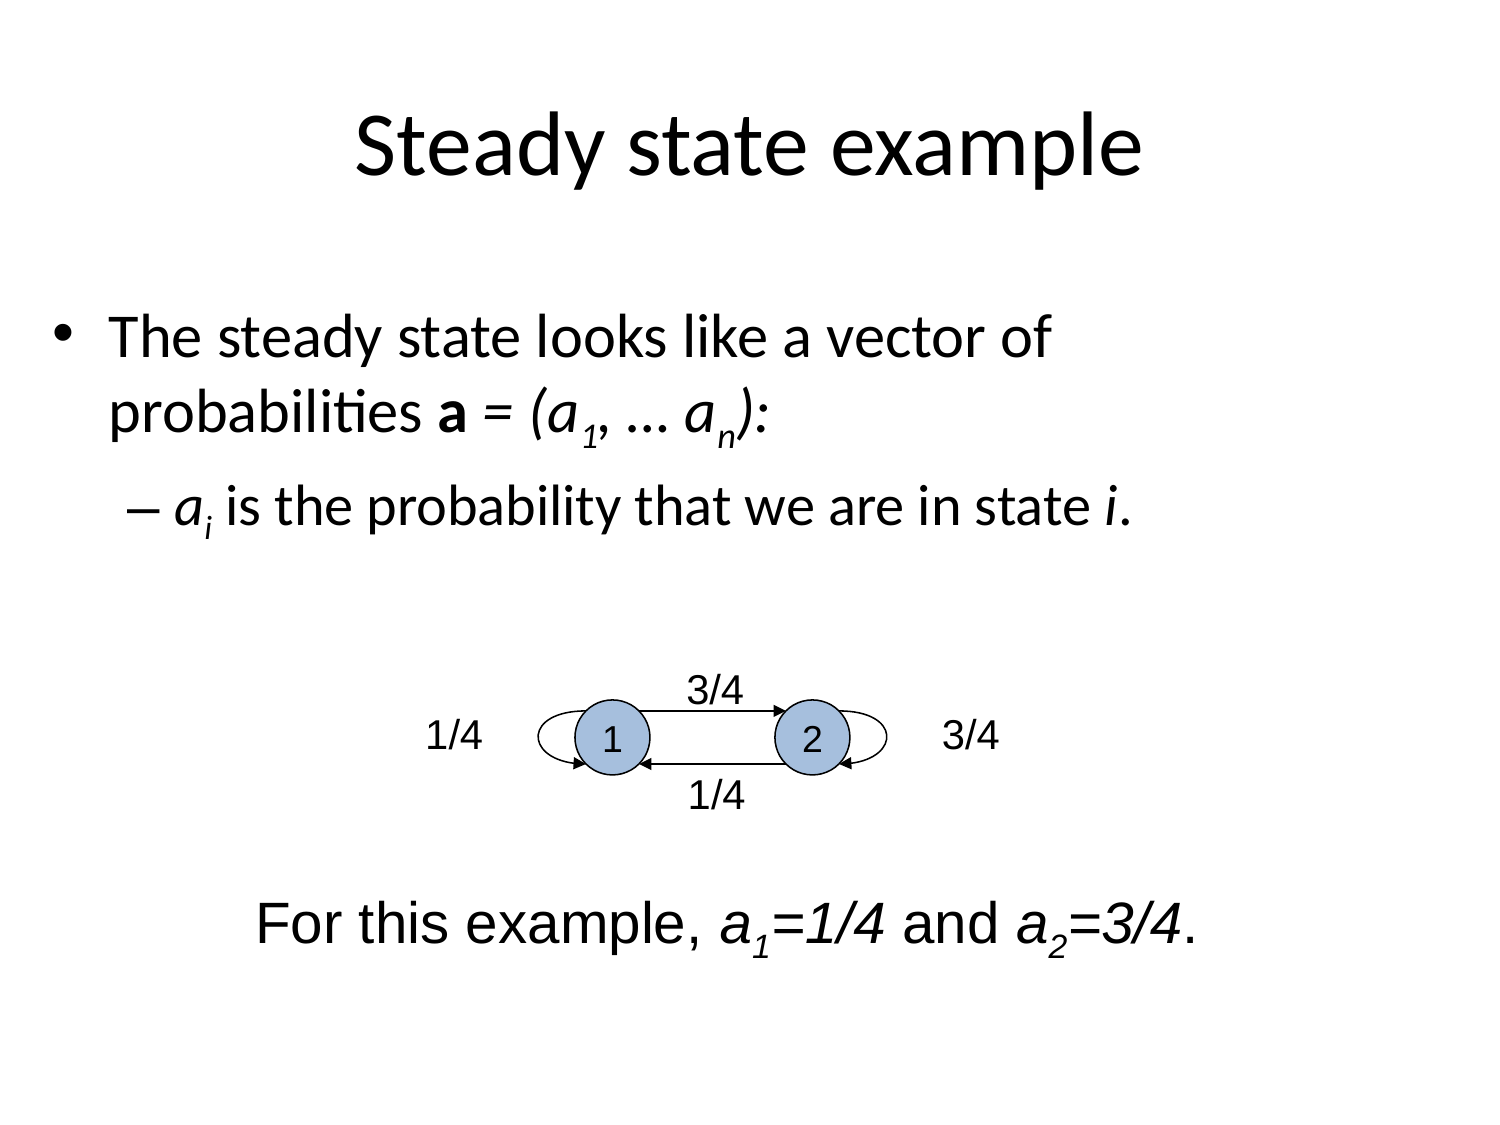

# Steady state example
The steady state looks like a vector of probabilities a = (a1, … an):
ai is the probability that we are in state i.
3/4
1/4
1
2
3/4
1/4
For this example, a1=1/4 and a2=3/4.